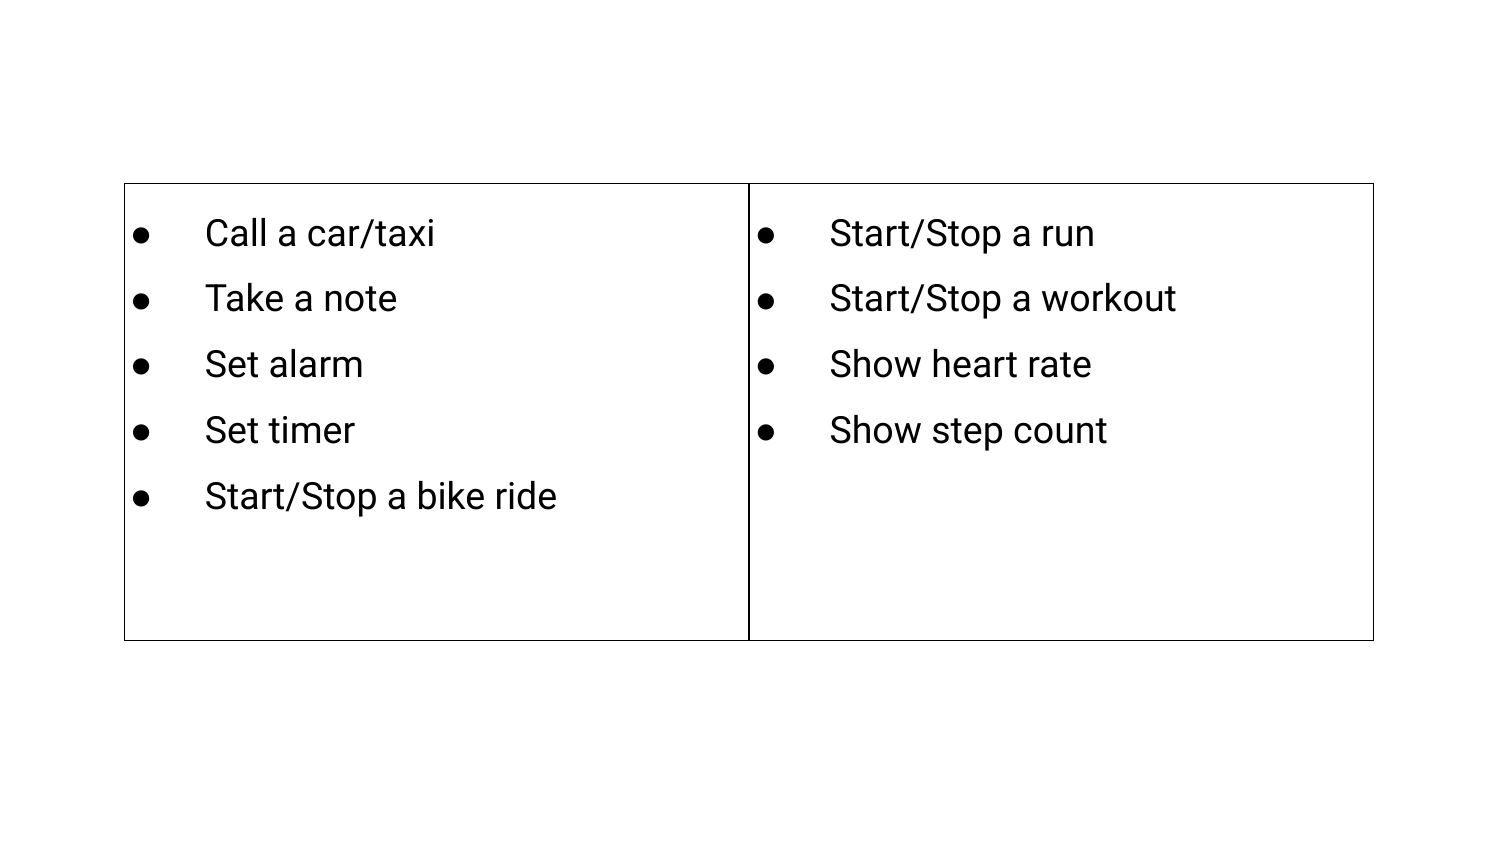

#

| Call a car/taxi Take a note Set alarm Set timer Start/Stop a bike ride | Start/Stop a run Start/Stop a workout Show heart rate Show step count |
| --- | --- |